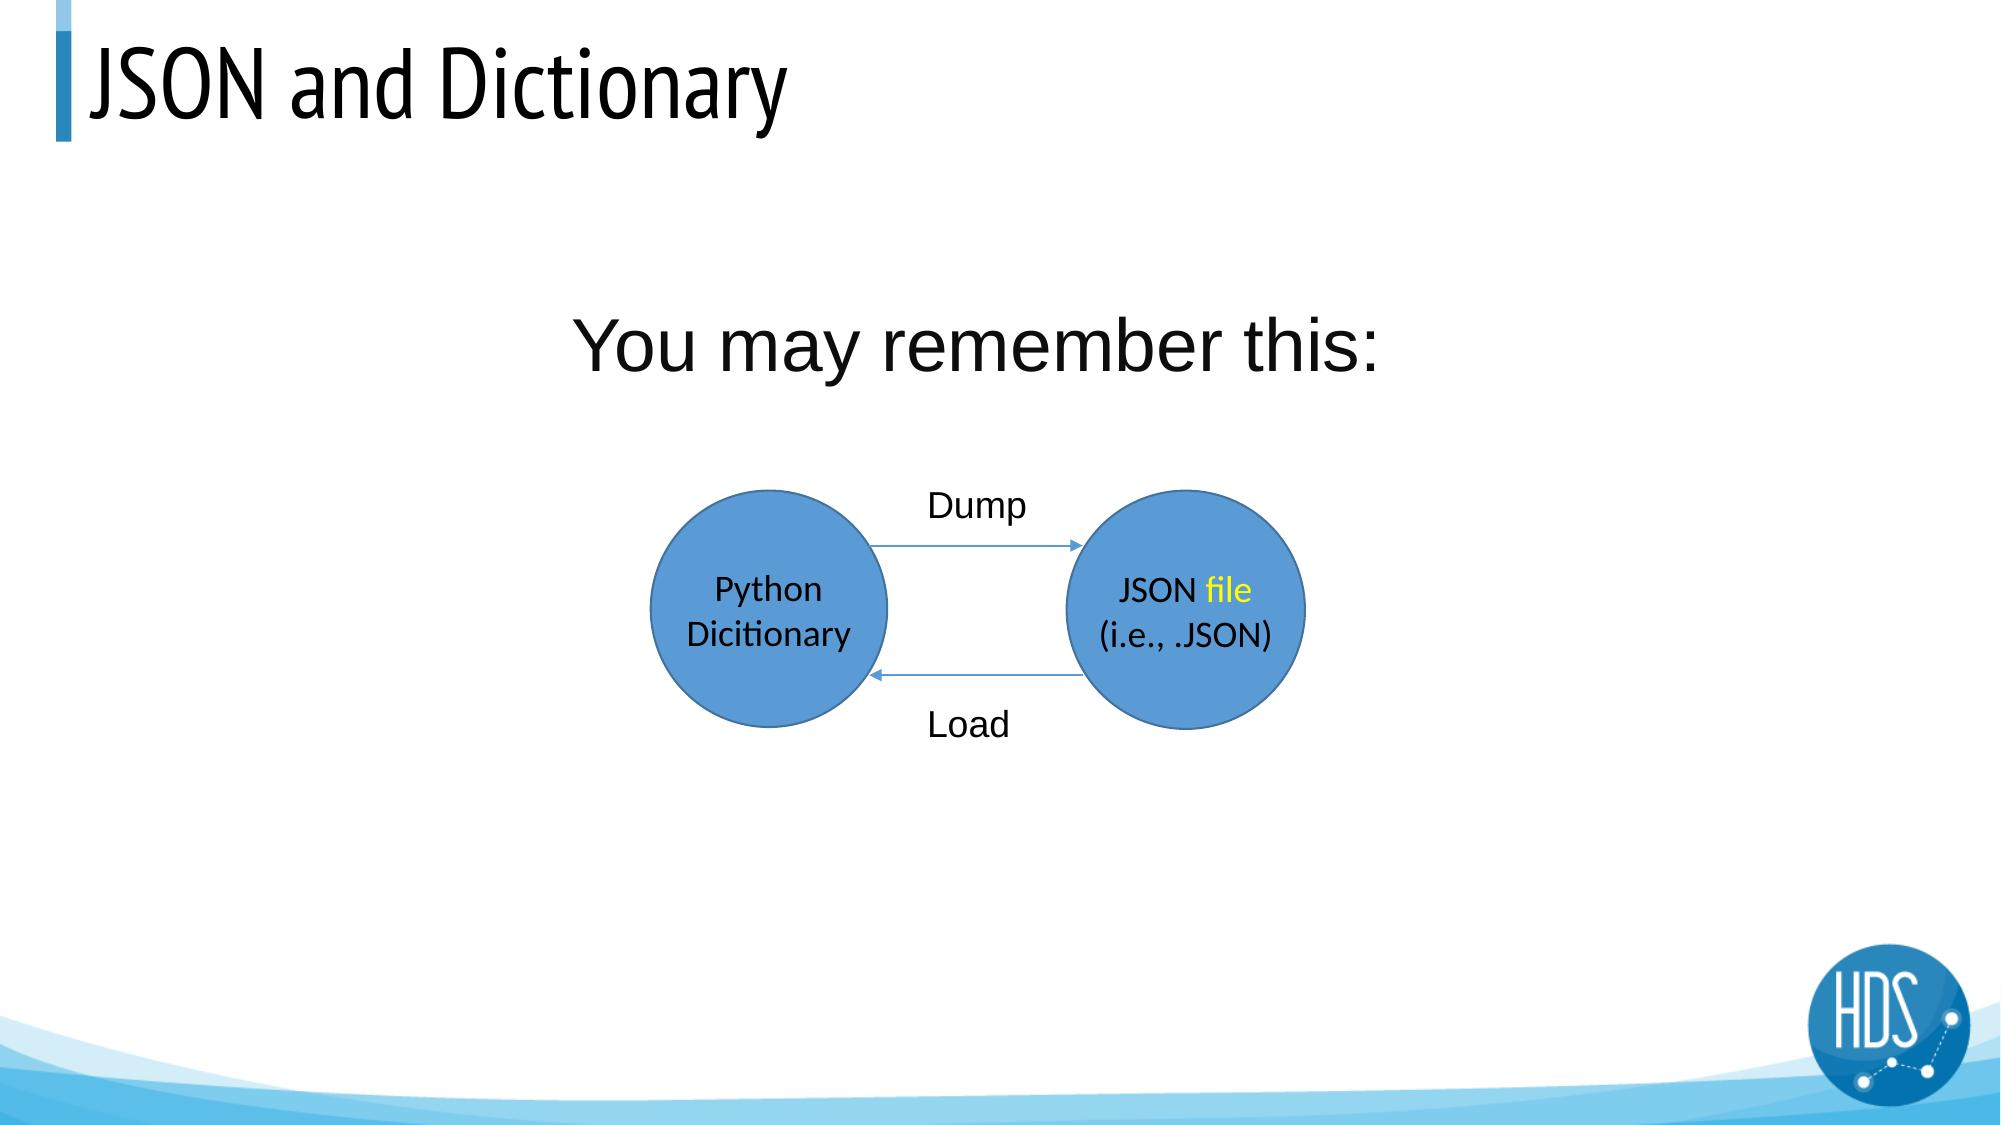

# JSON and Dictionary
You may remember this:
Dump
Python
Dicitionary
JSON file
(i.e., .JSON)
Load